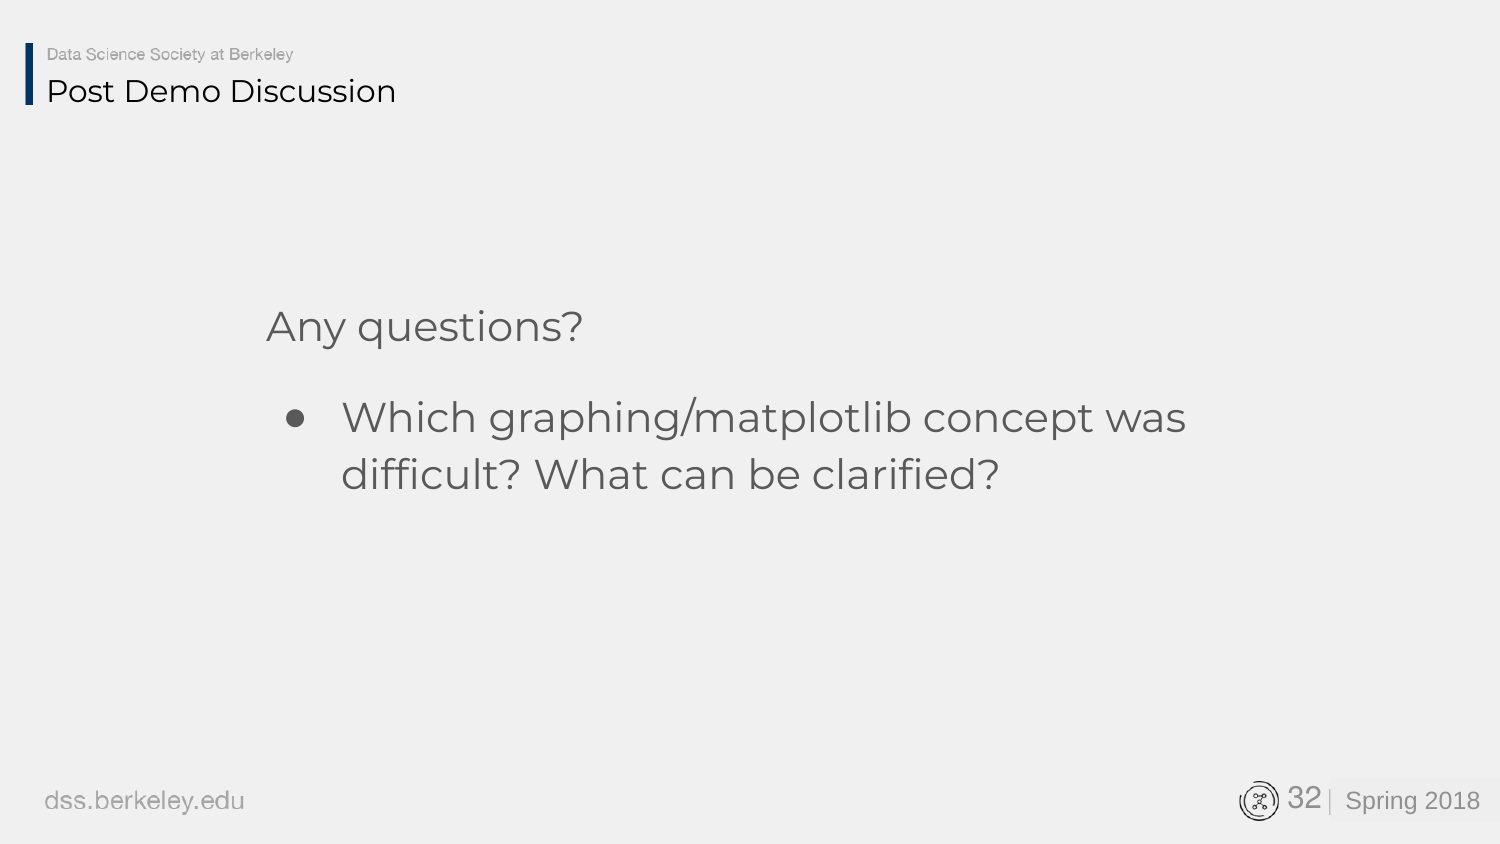

Post Demo Discussion
Any questions?
Which graphing/matplotlib concept was difficult? What can be clarified?

32
Spring 2018